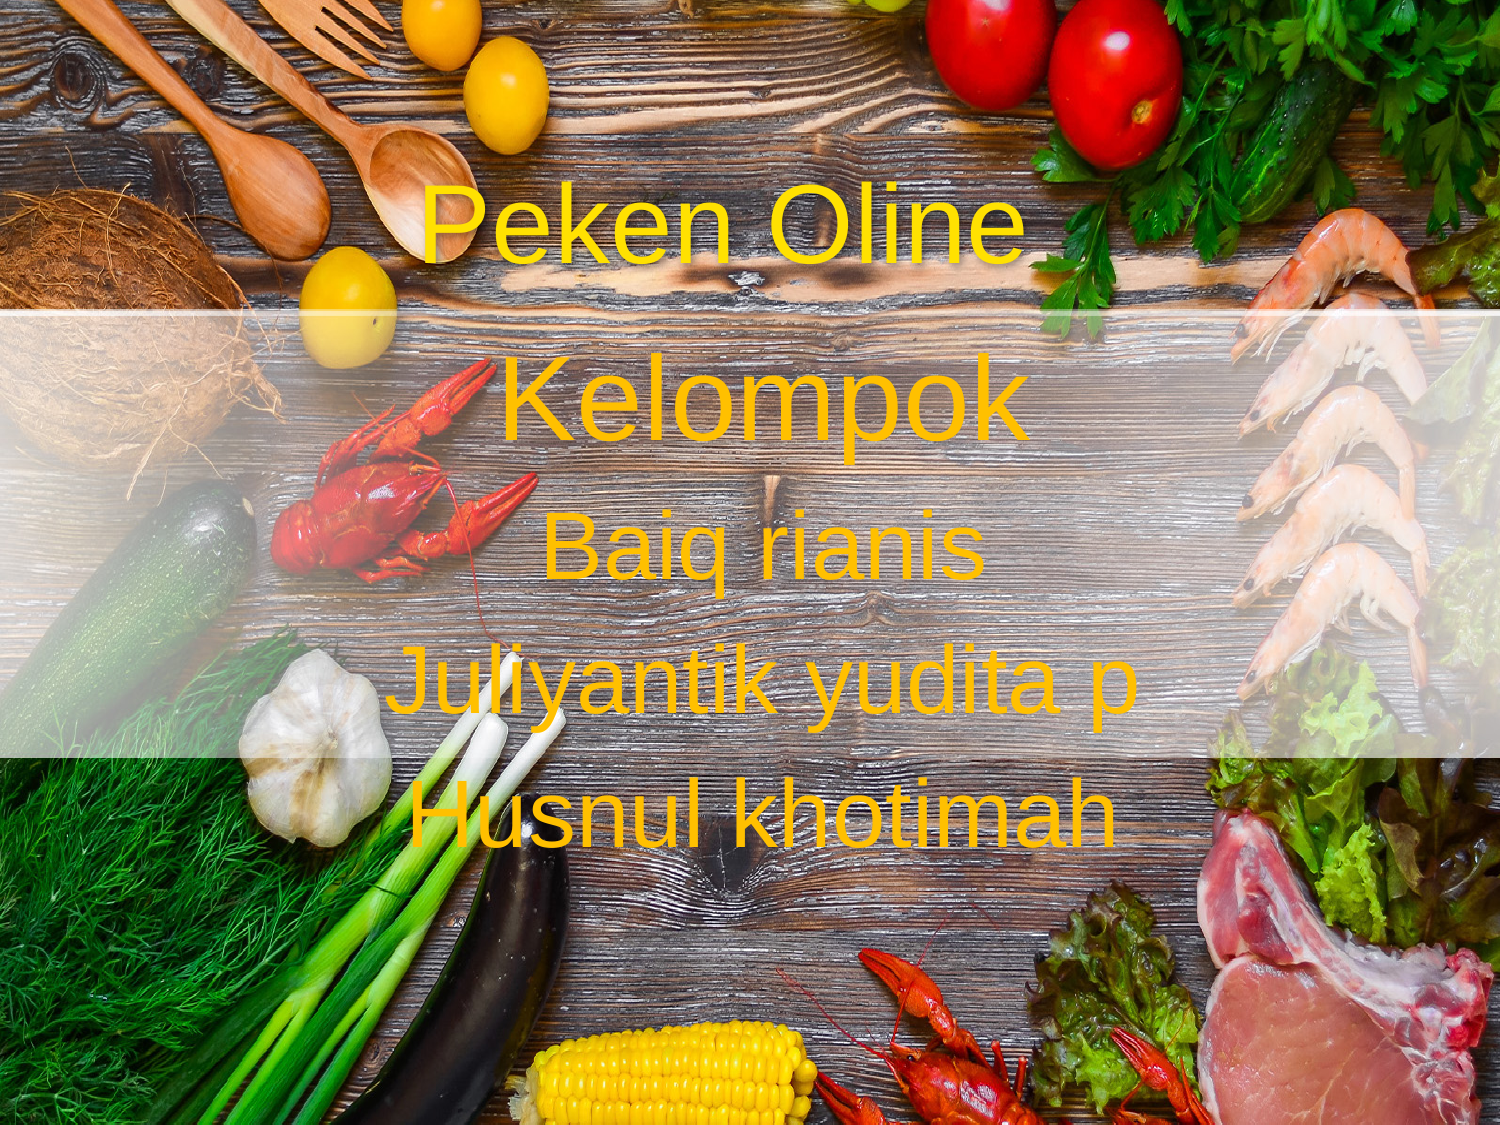

# Peken Oline
Kelompok
Baiq rianis
Juliyantik yudita p
Husnul khotimah